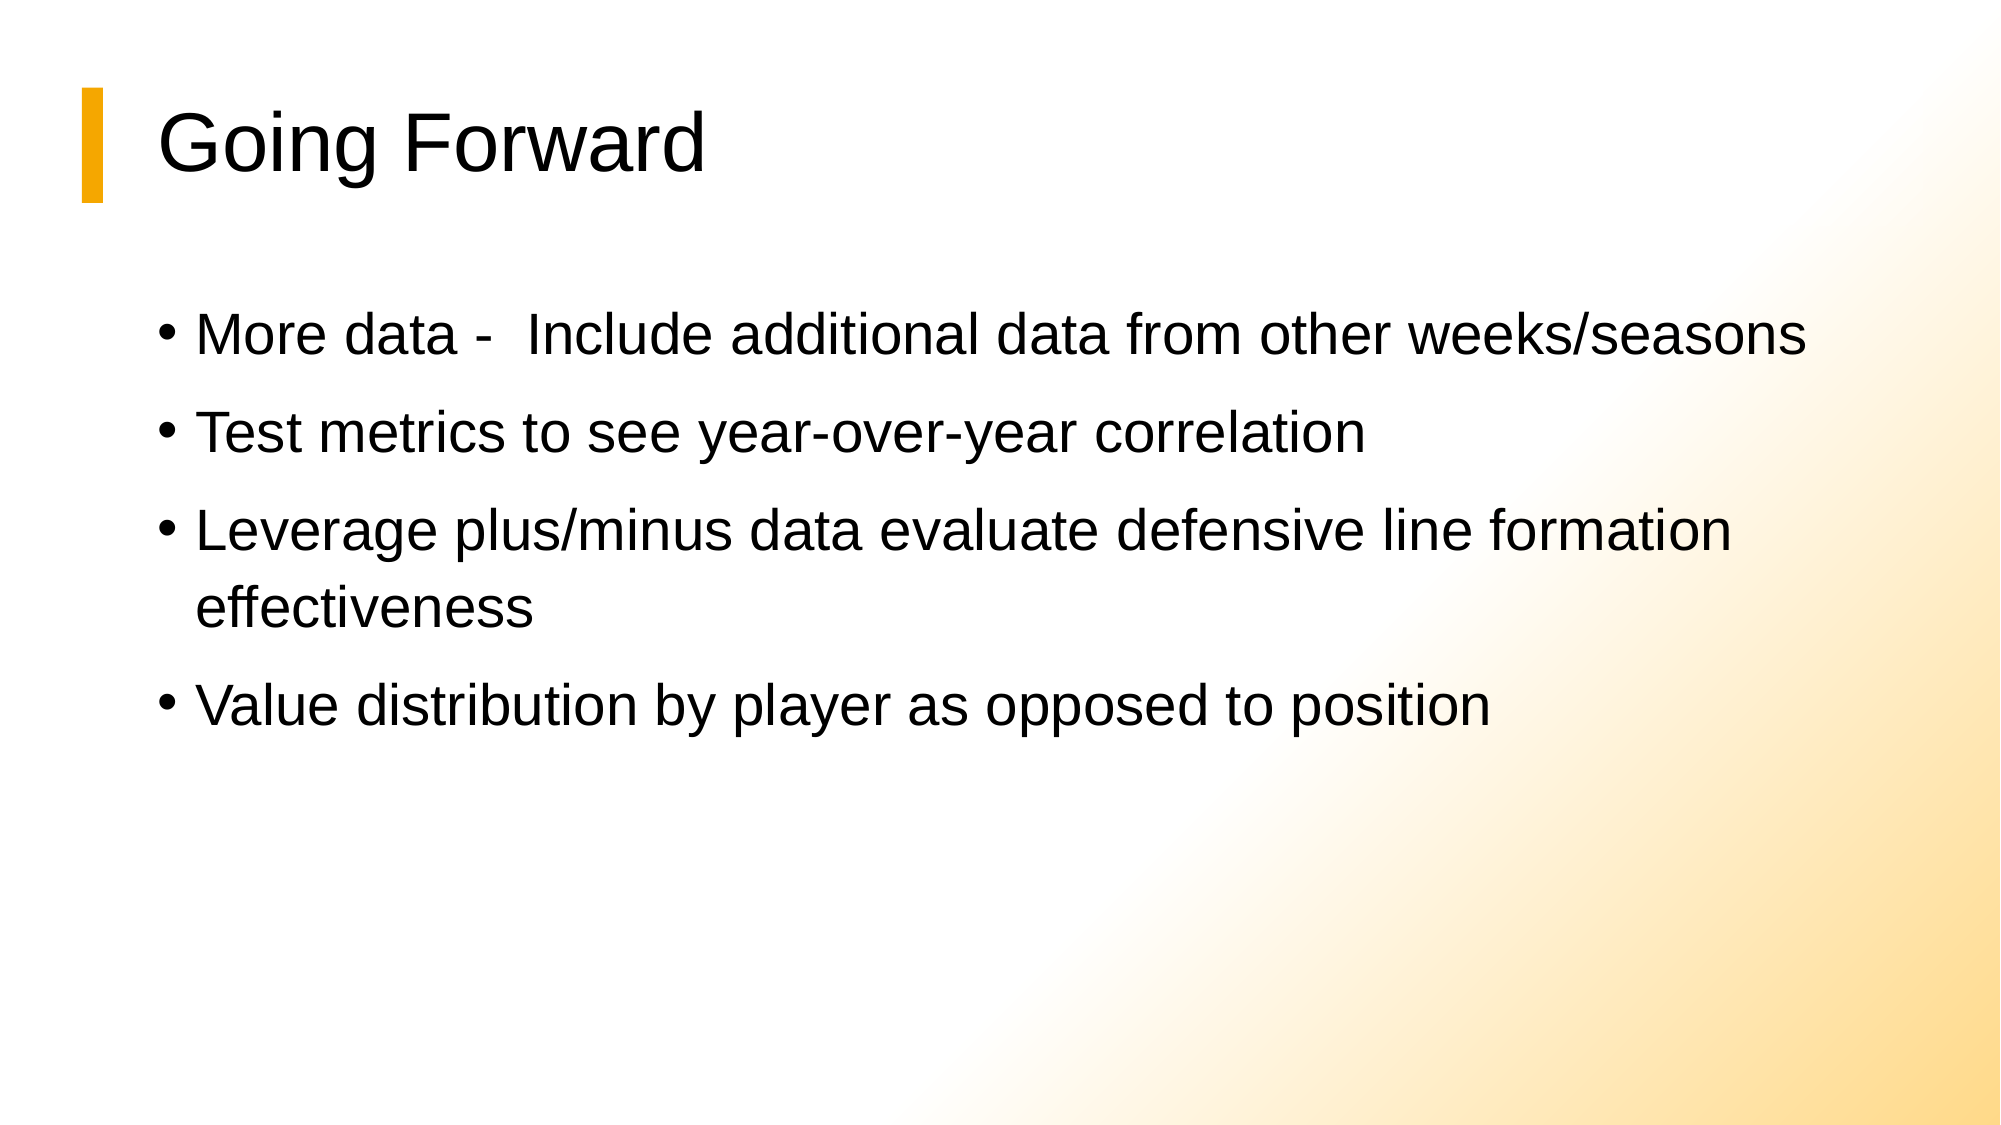

# Going Forward
More data -  Include additional data from other weeks/seasons
Test metrics to see year-over-year correlation
Leverage plus/minus data evaluate defensive line formation effectiveness
Value distribution by player as opposed to position